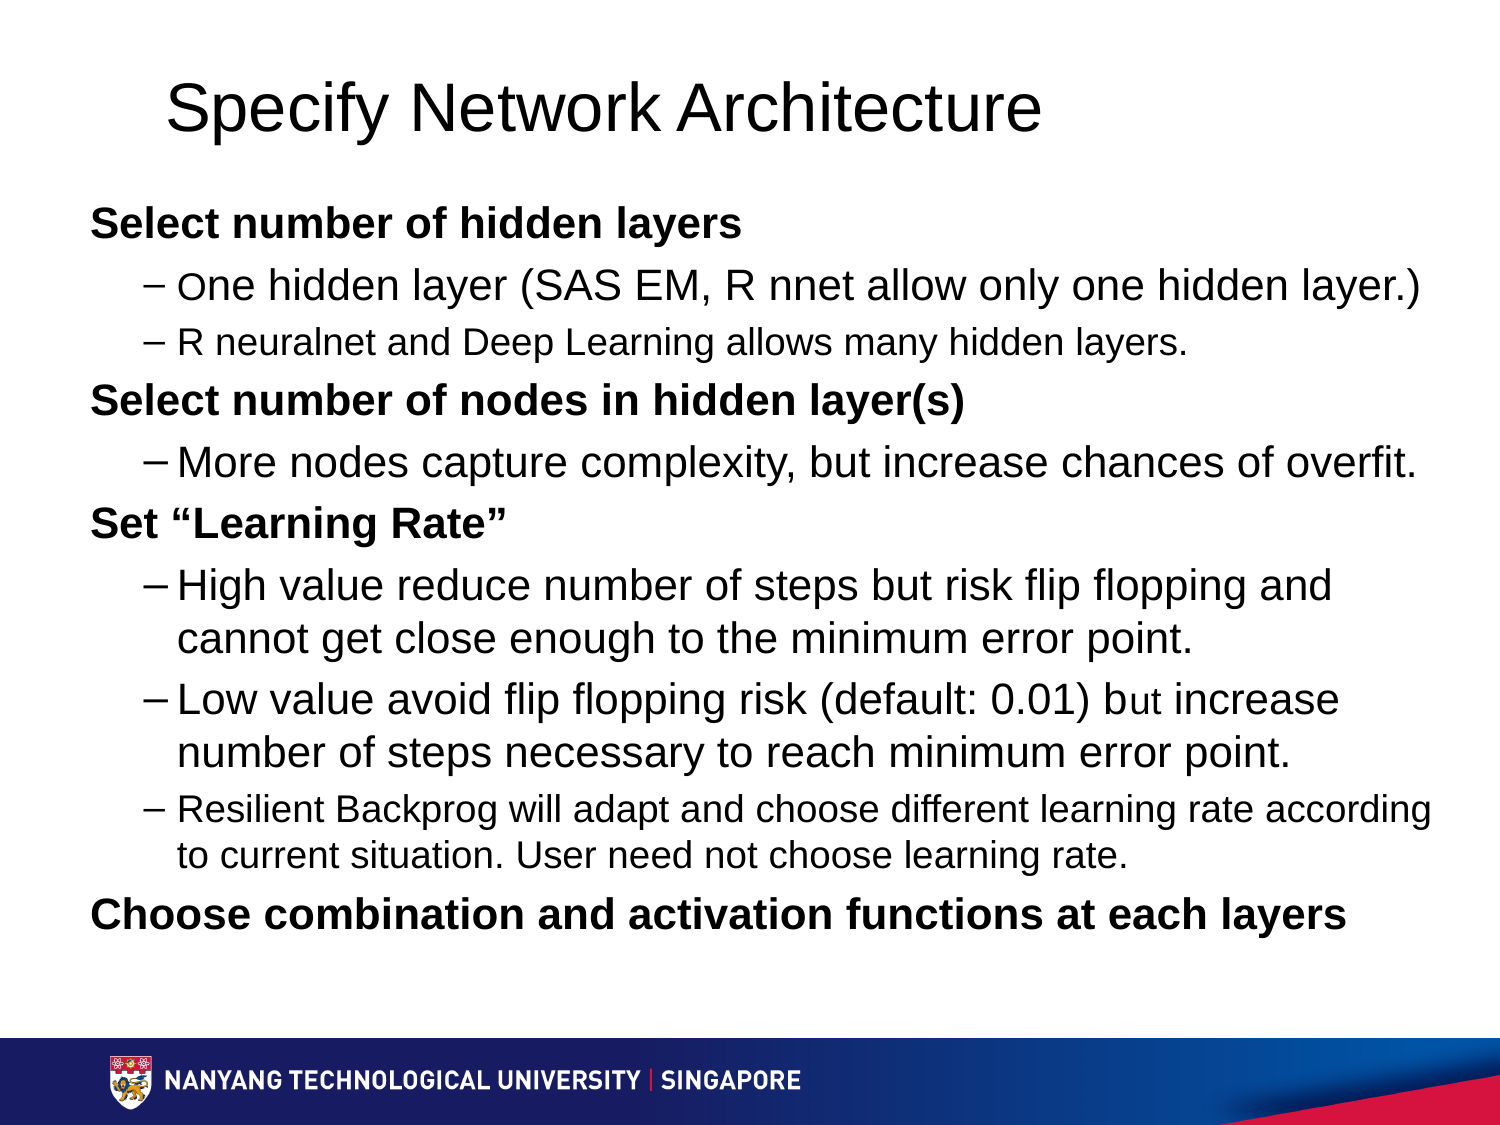

# Specify Network Architecture
Select number of hidden layers
One hidden layer (SAS EM, R nnet allow only one hidden layer.)
R neuralnet and Deep Learning allows many hidden layers.
Select number of nodes in hidden layer(s)
More nodes capture complexity, but increase chances of overfit.
Set “Learning Rate”
High value reduce number of steps but risk flip flopping and cannot get close enough to the minimum error point.
Low value avoid flip flopping risk (default: 0.01) but increase number of steps necessary to reach minimum error point.
Resilient Backprog will adapt and choose different learning rate according to current situation. User need not choose learning rate.
Choose combination and activation functions at each layers